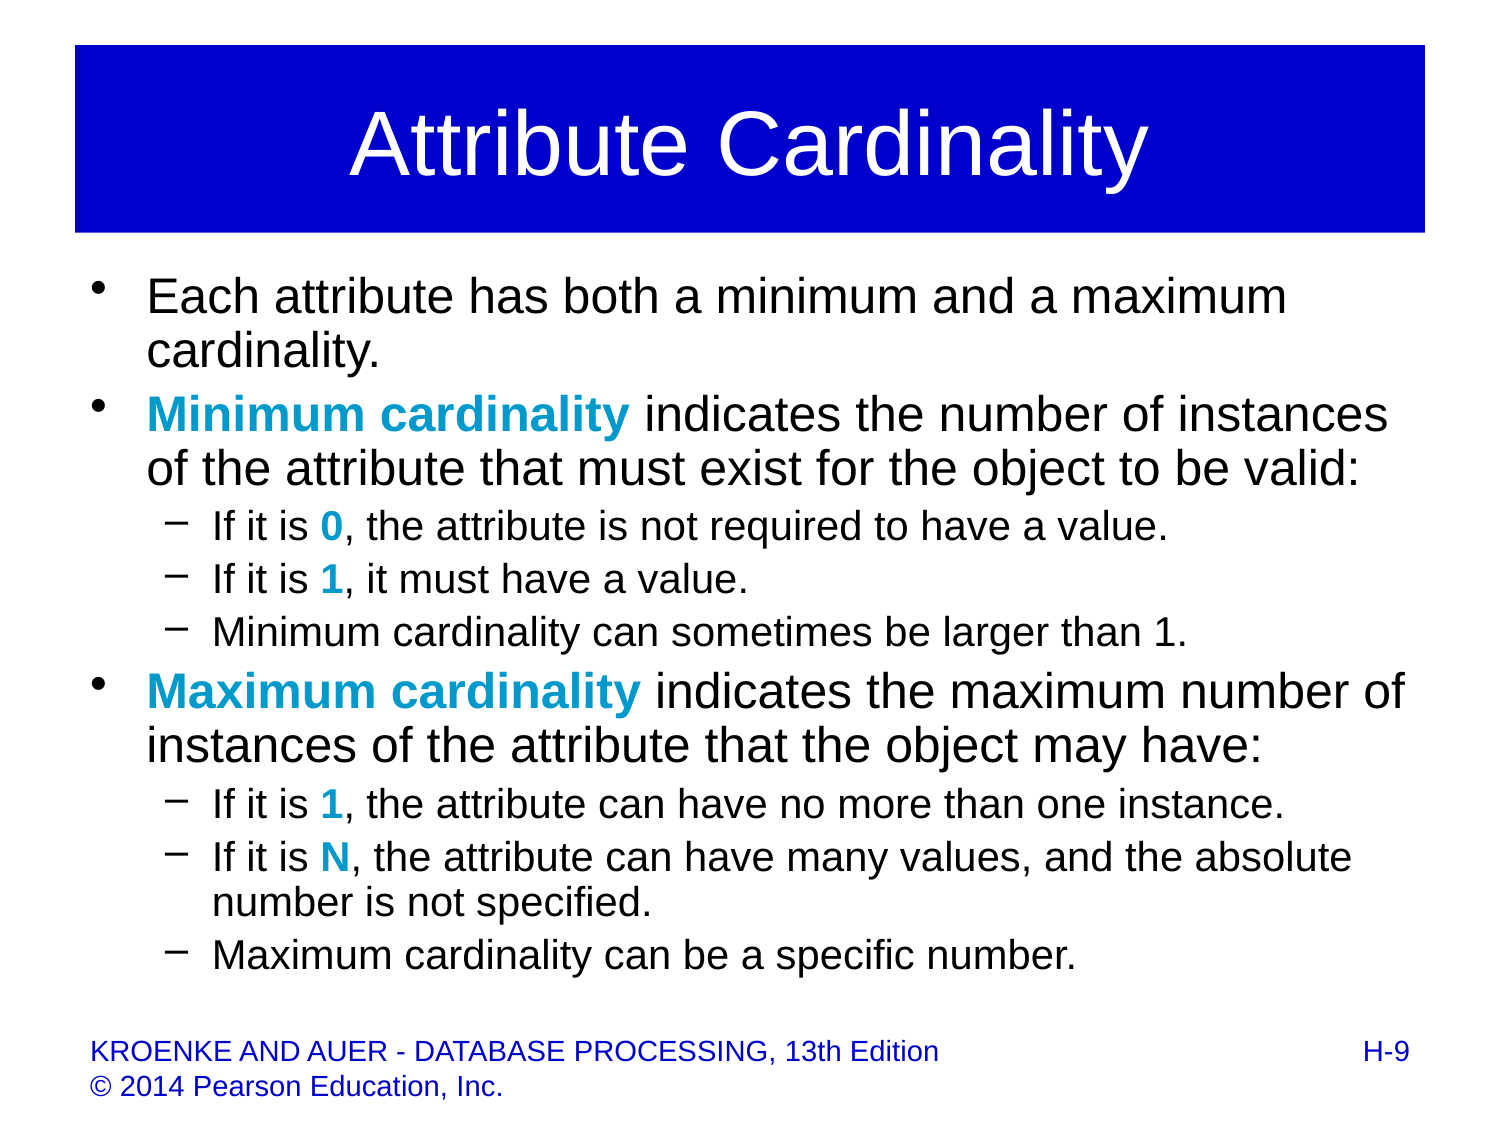

# Attribute Cardinality
Each attribute has both a minimum and a maximum cardinality.
Minimum cardinality indicates the number of instances of the attribute that must exist for the object to be valid:
If it is 0, the attribute is not required to have a value.
If it is 1, it must have a value.
Minimum cardinality can sometimes be larger than 1.
Maximum cardinality indicates the maximum number of instances of the attribute that the object may have:
If it is 1, the attribute can have no more than one instance.
If it is N, the attribute can have many values, and the absolute number is not specified.
Maximum cardinality can be a specific number.

H-9

KROENKE AND AUER - DATABASE PROCESSING, 13th Edition  © 2014 Pearson Education, Inc.